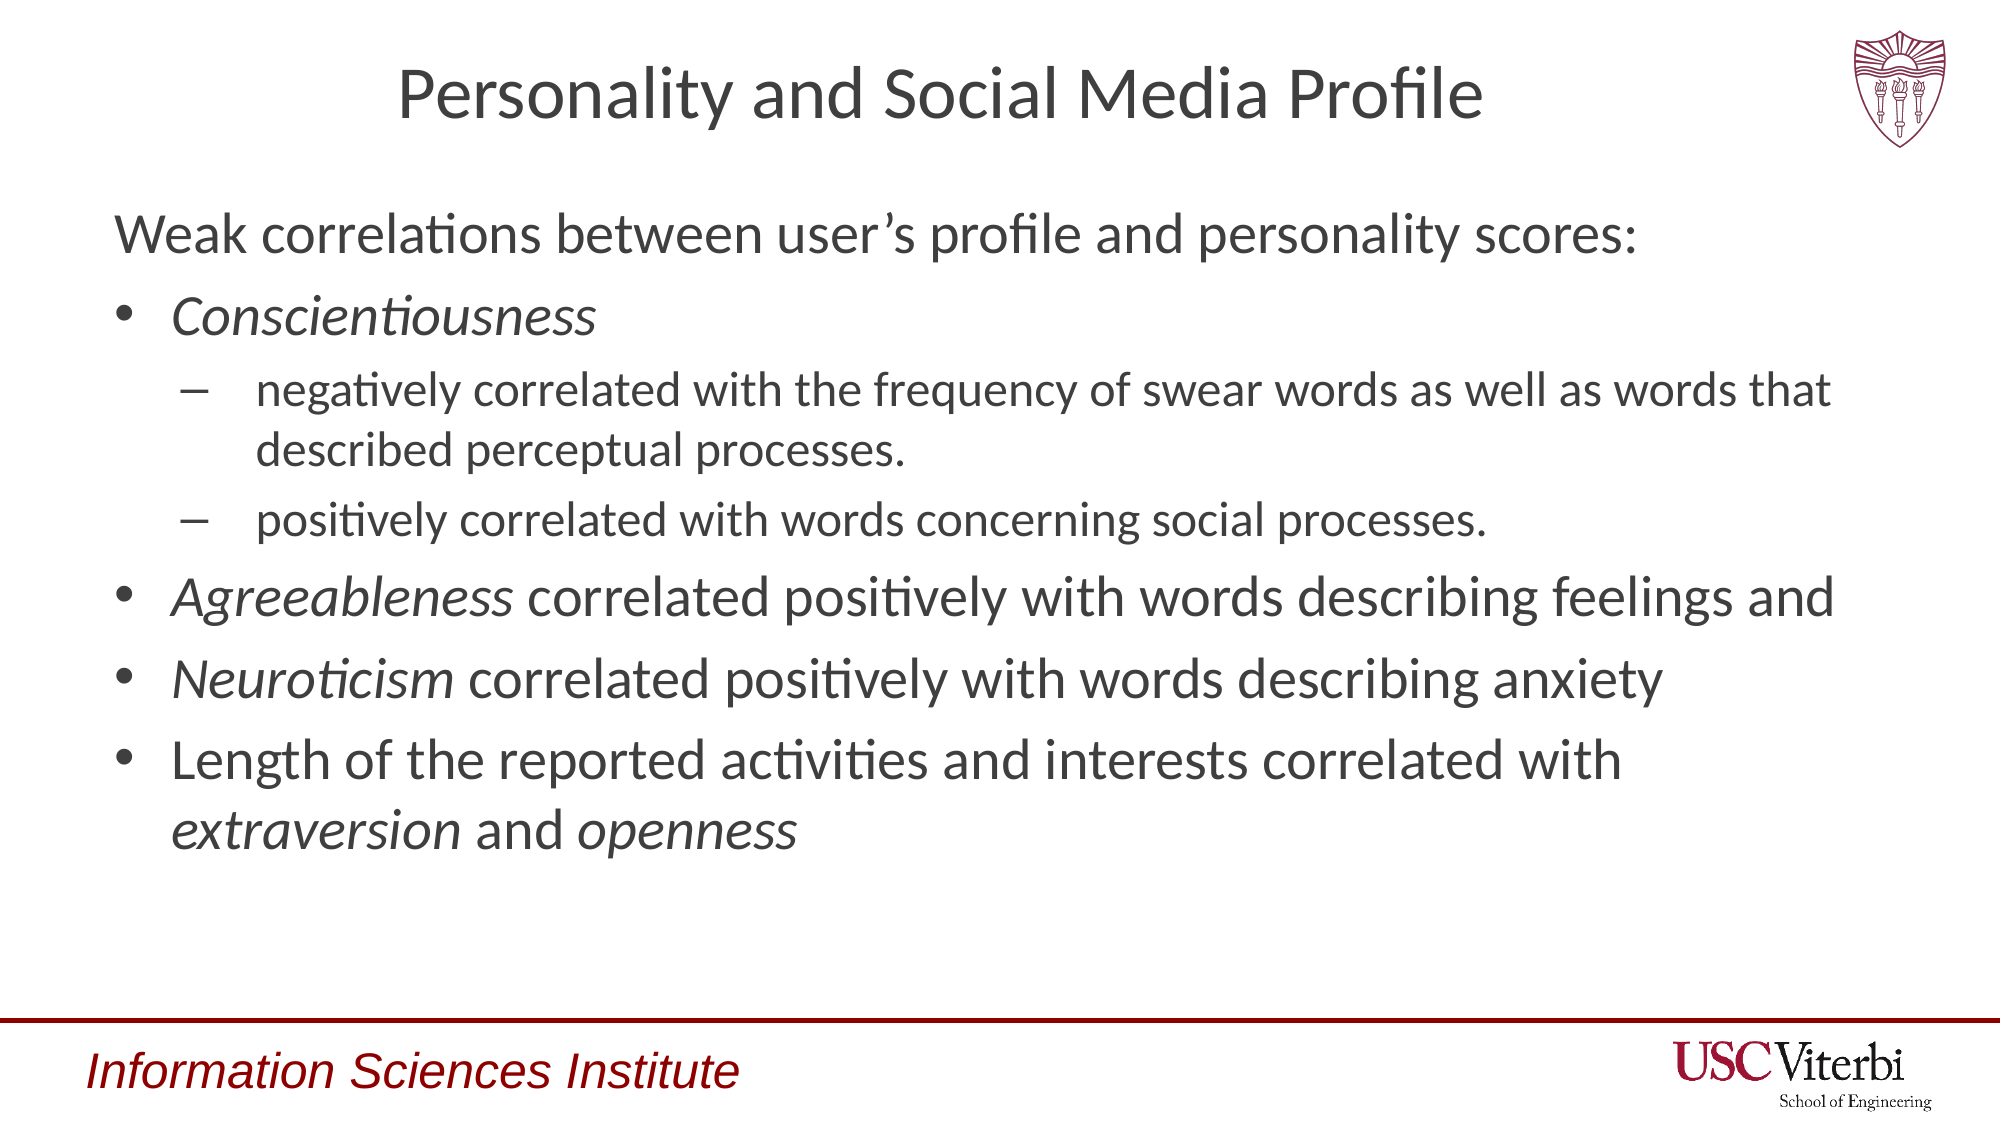

# Personality and Social Media Profile
Weak correlations between user’s profile and personality scores:
Conscientiousness
negatively correlated with the frequency of swear words as well as words that described perceptual processes.
positively correlated with words concerning social processes.
Agreeableness correlated positively with words describing feelings and
Neuroticism correlated positively with words describing anxiety
Length of the reported activities and interests correlated with extraversion and openness